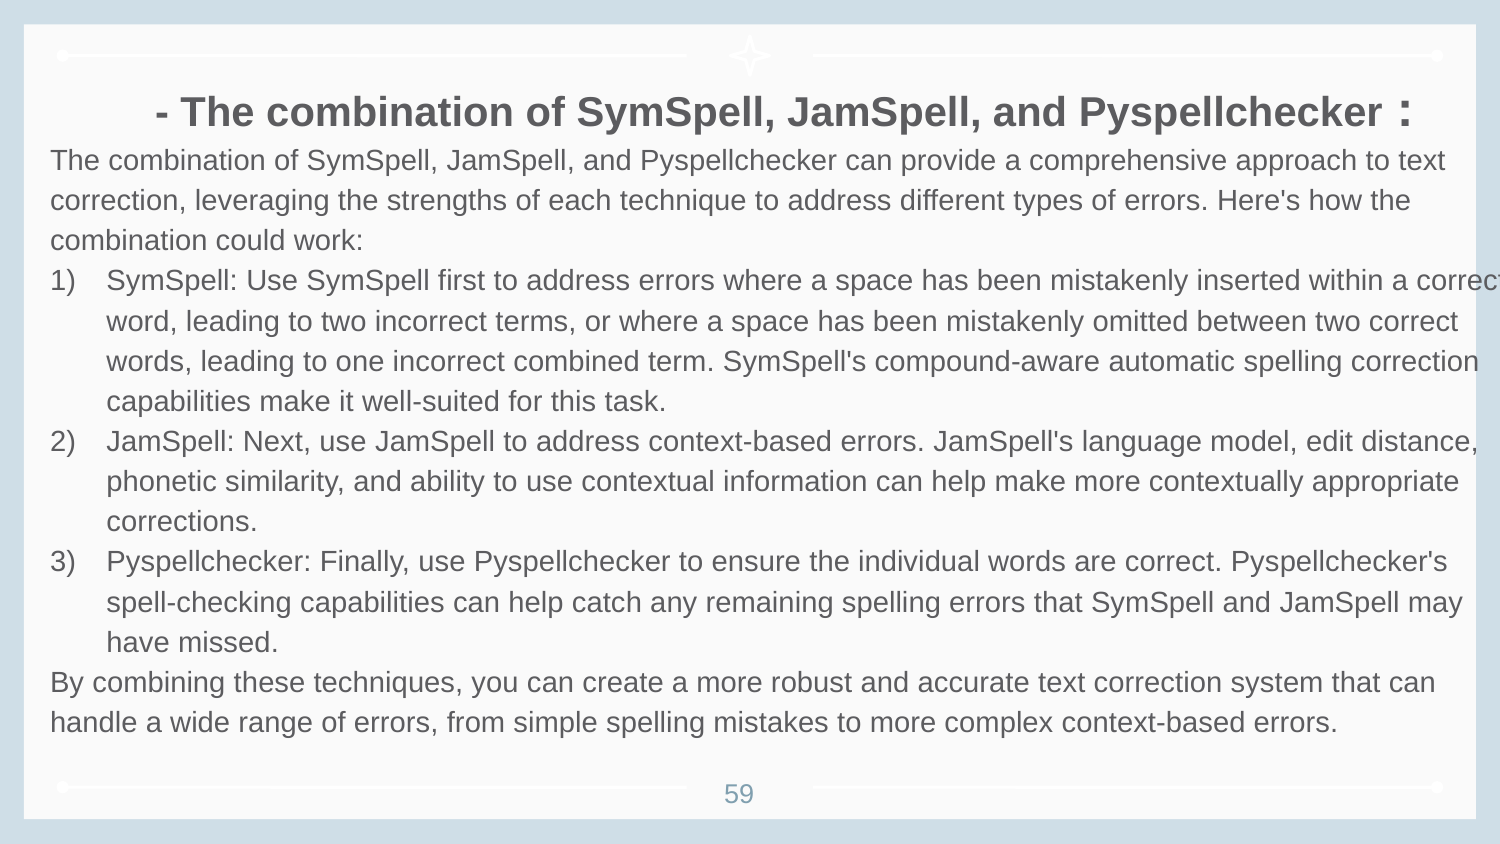

- The combination of SymSpell, JamSpell, and Pyspellchecker :
The combination of SymSpell, JamSpell, and Pyspellchecker can provide a comprehensive approach to text correction, leveraging the strengths of each technique to address different types of errors. Here's how the combination could work:
SymSpell: Use SymSpell first to address errors where a space has been mistakenly inserted within a correct word, leading to two incorrect terms, or where a space has been mistakenly omitted between two correct words, leading to one incorrect combined term. SymSpell's compound-aware automatic spelling correction capabilities make it well-suited for this task.
JamSpell: Next, use JamSpell to address context-based errors. JamSpell's language model, edit distance, phonetic similarity, and ability to use contextual information can help make more contextually appropriate corrections.
Pyspellchecker: Finally, use Pyspellchecker to ensure the individual words are correct. Pyspellchecker's spell-checking capabilities can help catch any remaining spelling errors that SymSpell and JamSpell may have missed.
By combining these techniques, you can create a more robust and accurate text correction system that can handle a wide range of errors, from simple spelling mistakes to more complex context-based errors.

59